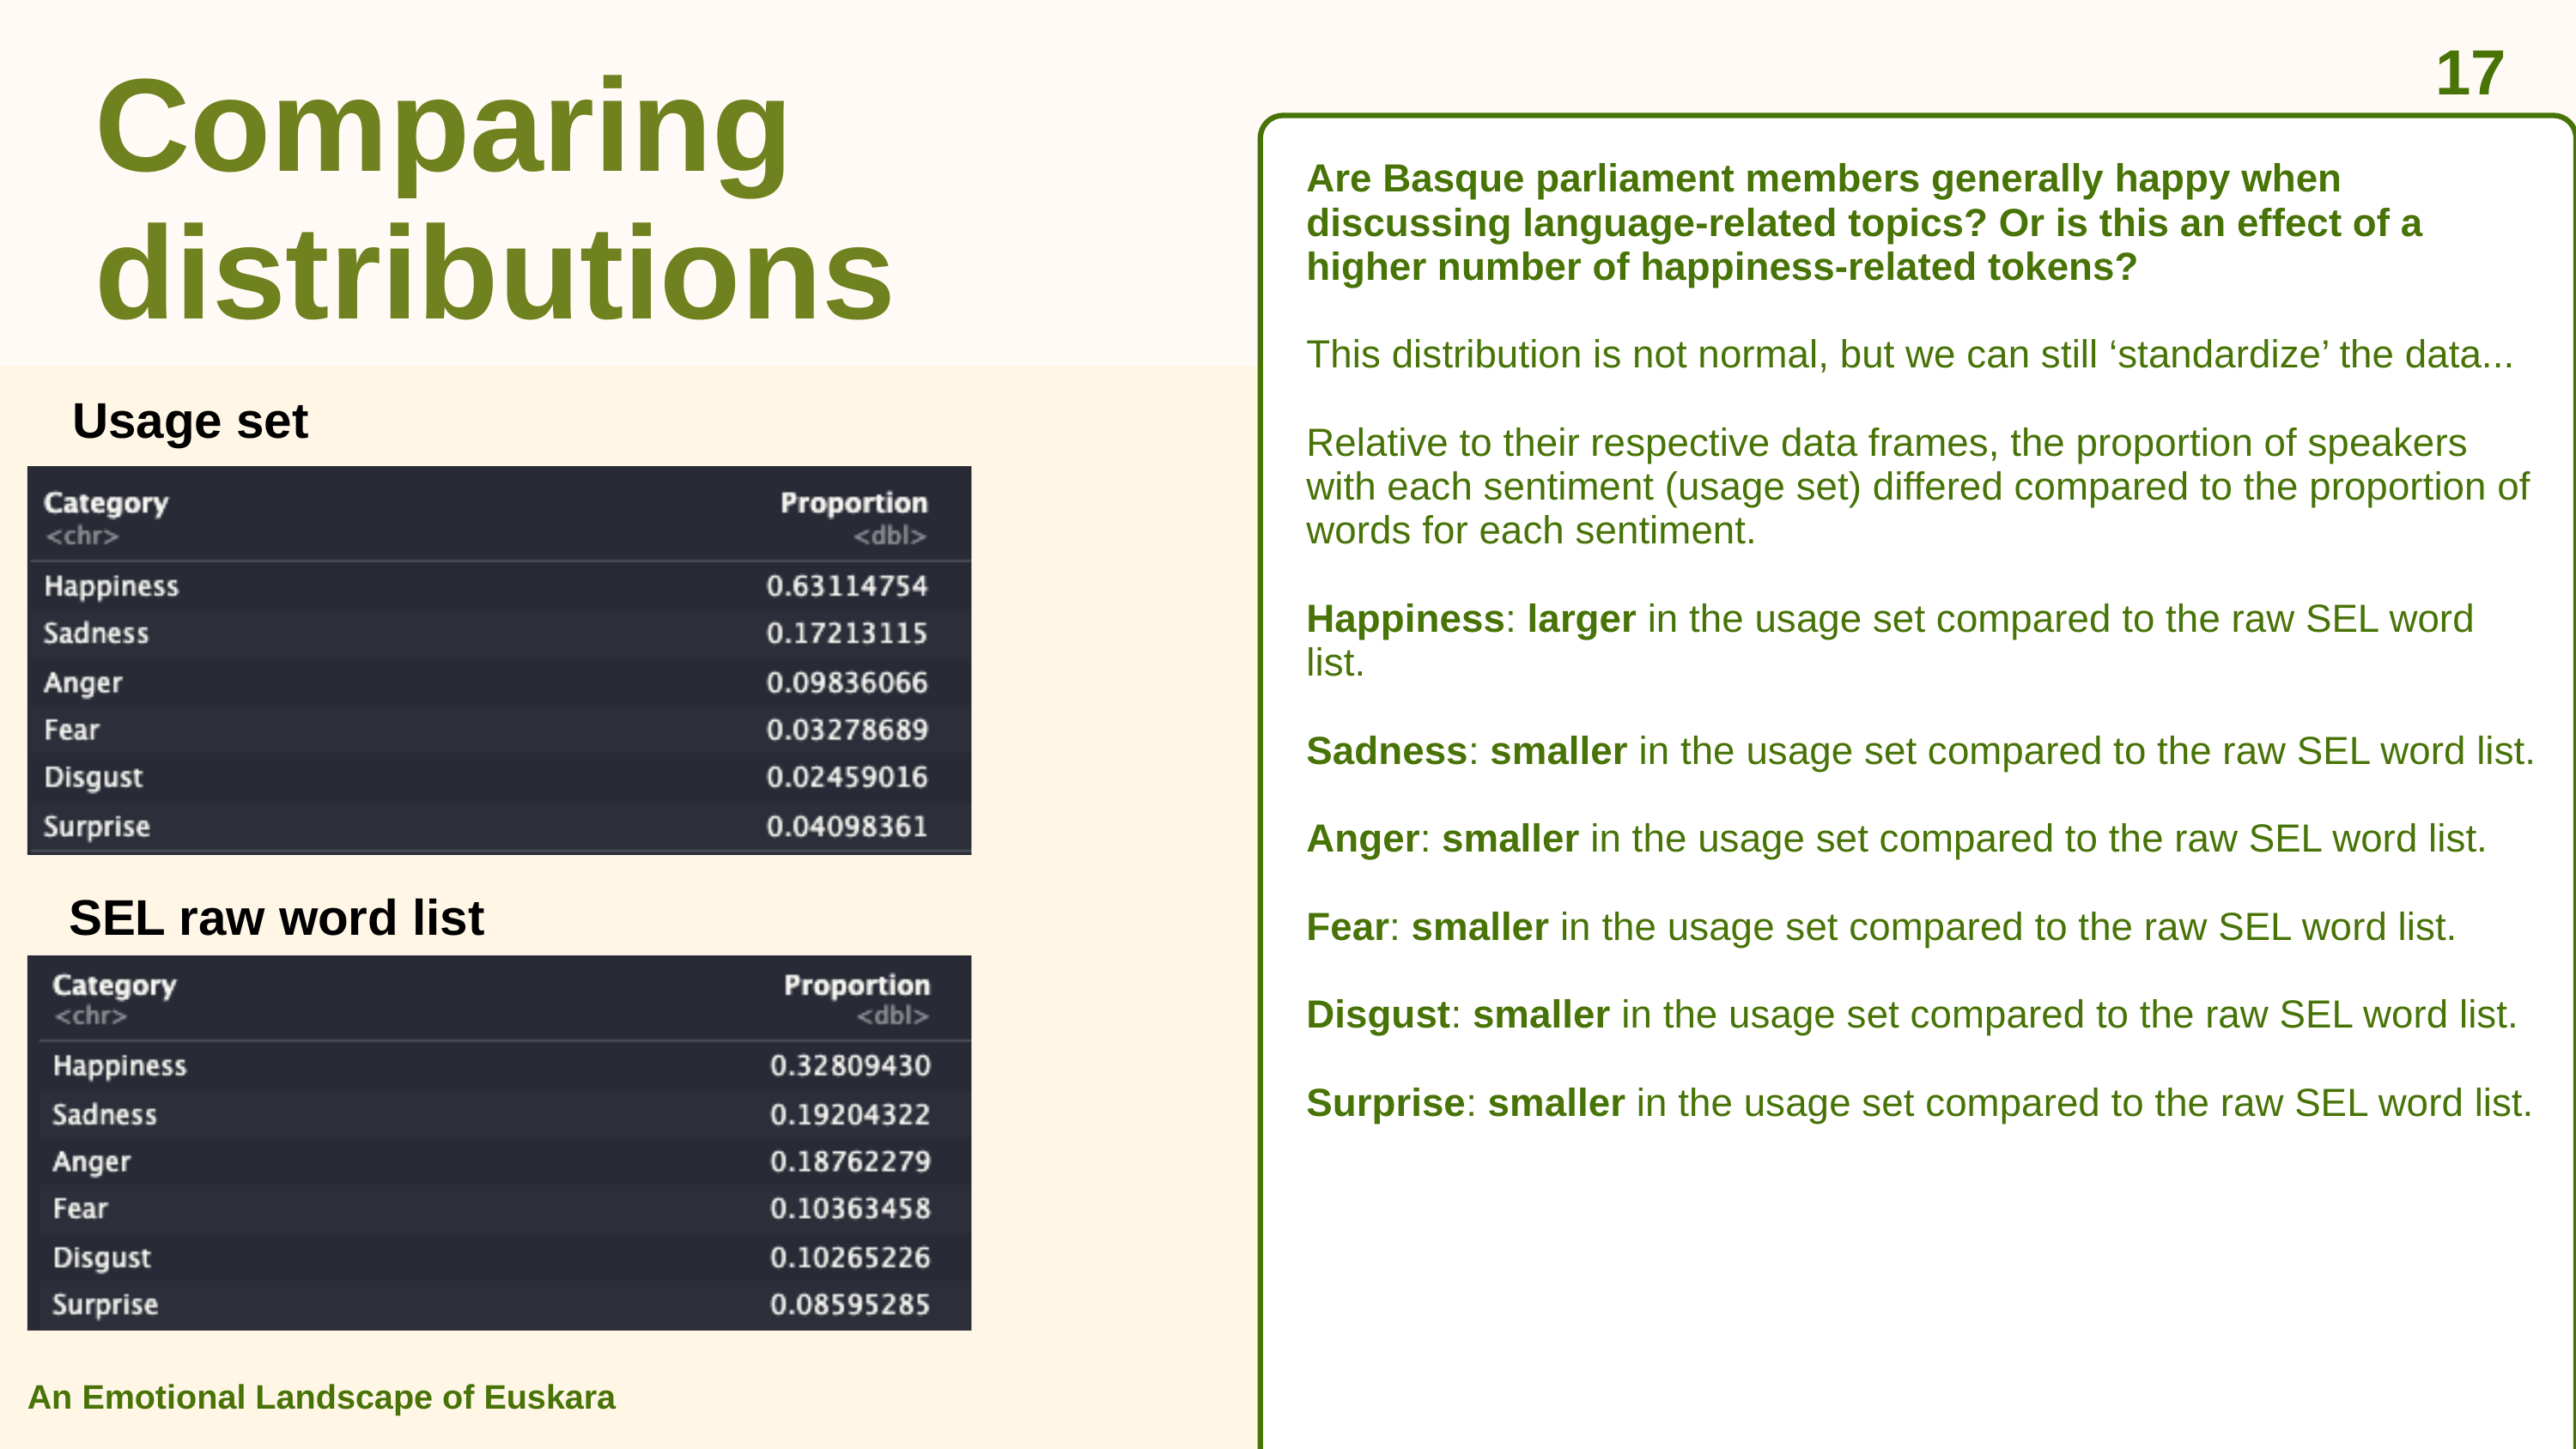

17
Comparing distributions

Are Basque parliament members generally happy when discussing language-related topics? Or is this an effect of a higher number of happiness-related tokens?

This distribution is not normal, but we can still ‘standardize’ the data...

Relative to their respective data frames, the proportion of speakers with each sentiment (usage set) differed compared to the proportion of words for each sentiment.

Happiness: larger in the usage set compared to the raw SEL word list.

Sadness: smaller in the usage set compared to the raw SEL word list.

Anger: smaller in the usage set compared to the raw SEL word list.

Fear: smaller in the usage set compared to the raw SEL word list.

Disgust: smaller in the usage set compared to the raw SEL word list.

Surprise: smaller in the usage set compared to the raw SEL word list.

Usage set

SEL raw word list

An Emotional Landscape of Euskara